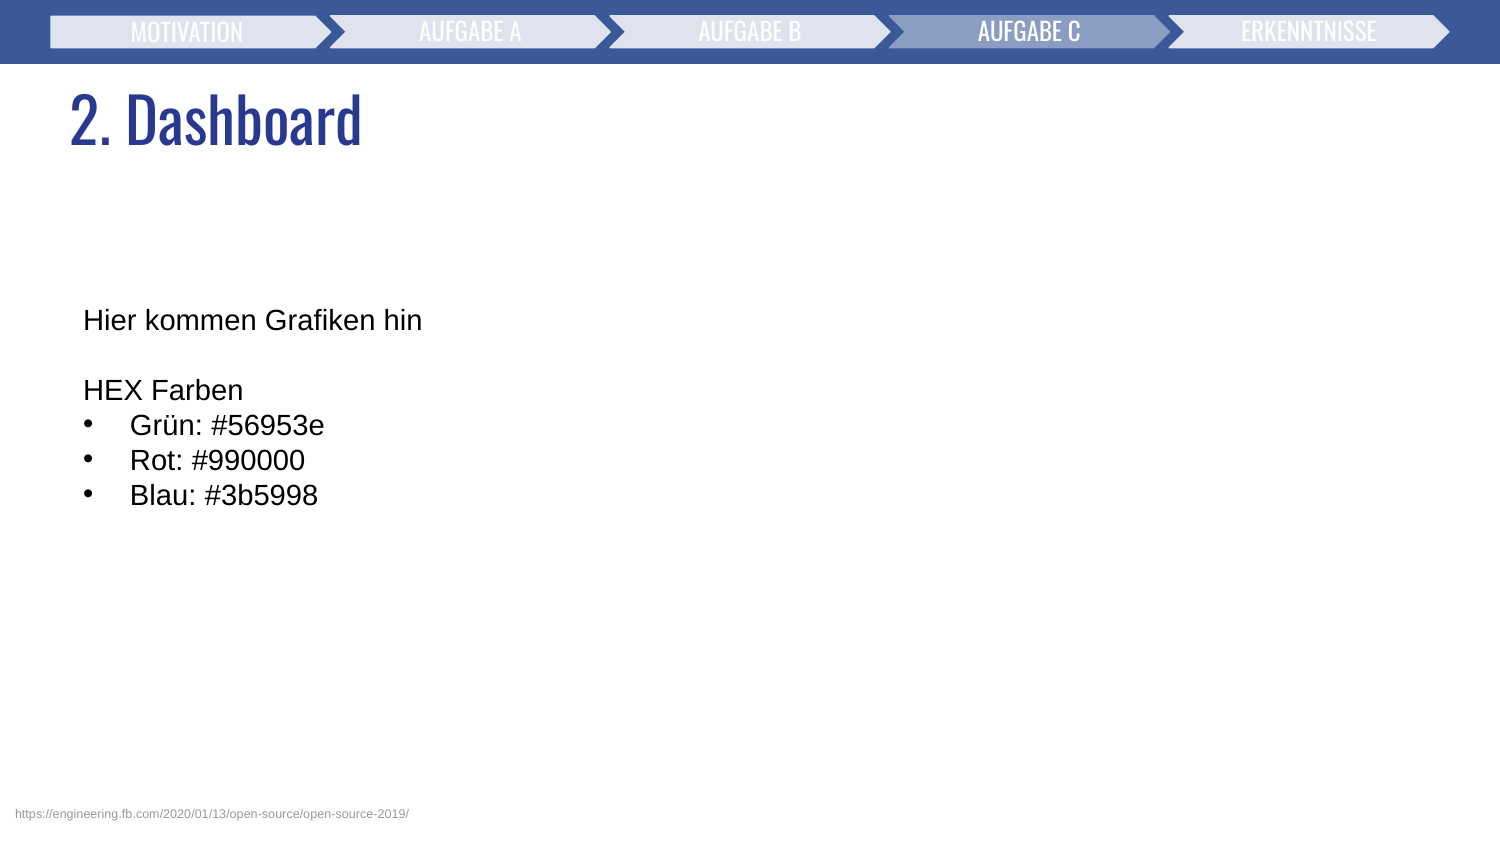

AUFGABE A
AUFGABE B
ERKENNTNISSE
AUFGABE C
MOTIVATION
# 2. Dashboard
Hier kommen Grafiken hin

HEX Farben
Grün: #56953e
Rot: #990000
Blau: #3b5998
https://engineering.fb.com/2020/01/13/open-source/open-source-2019/